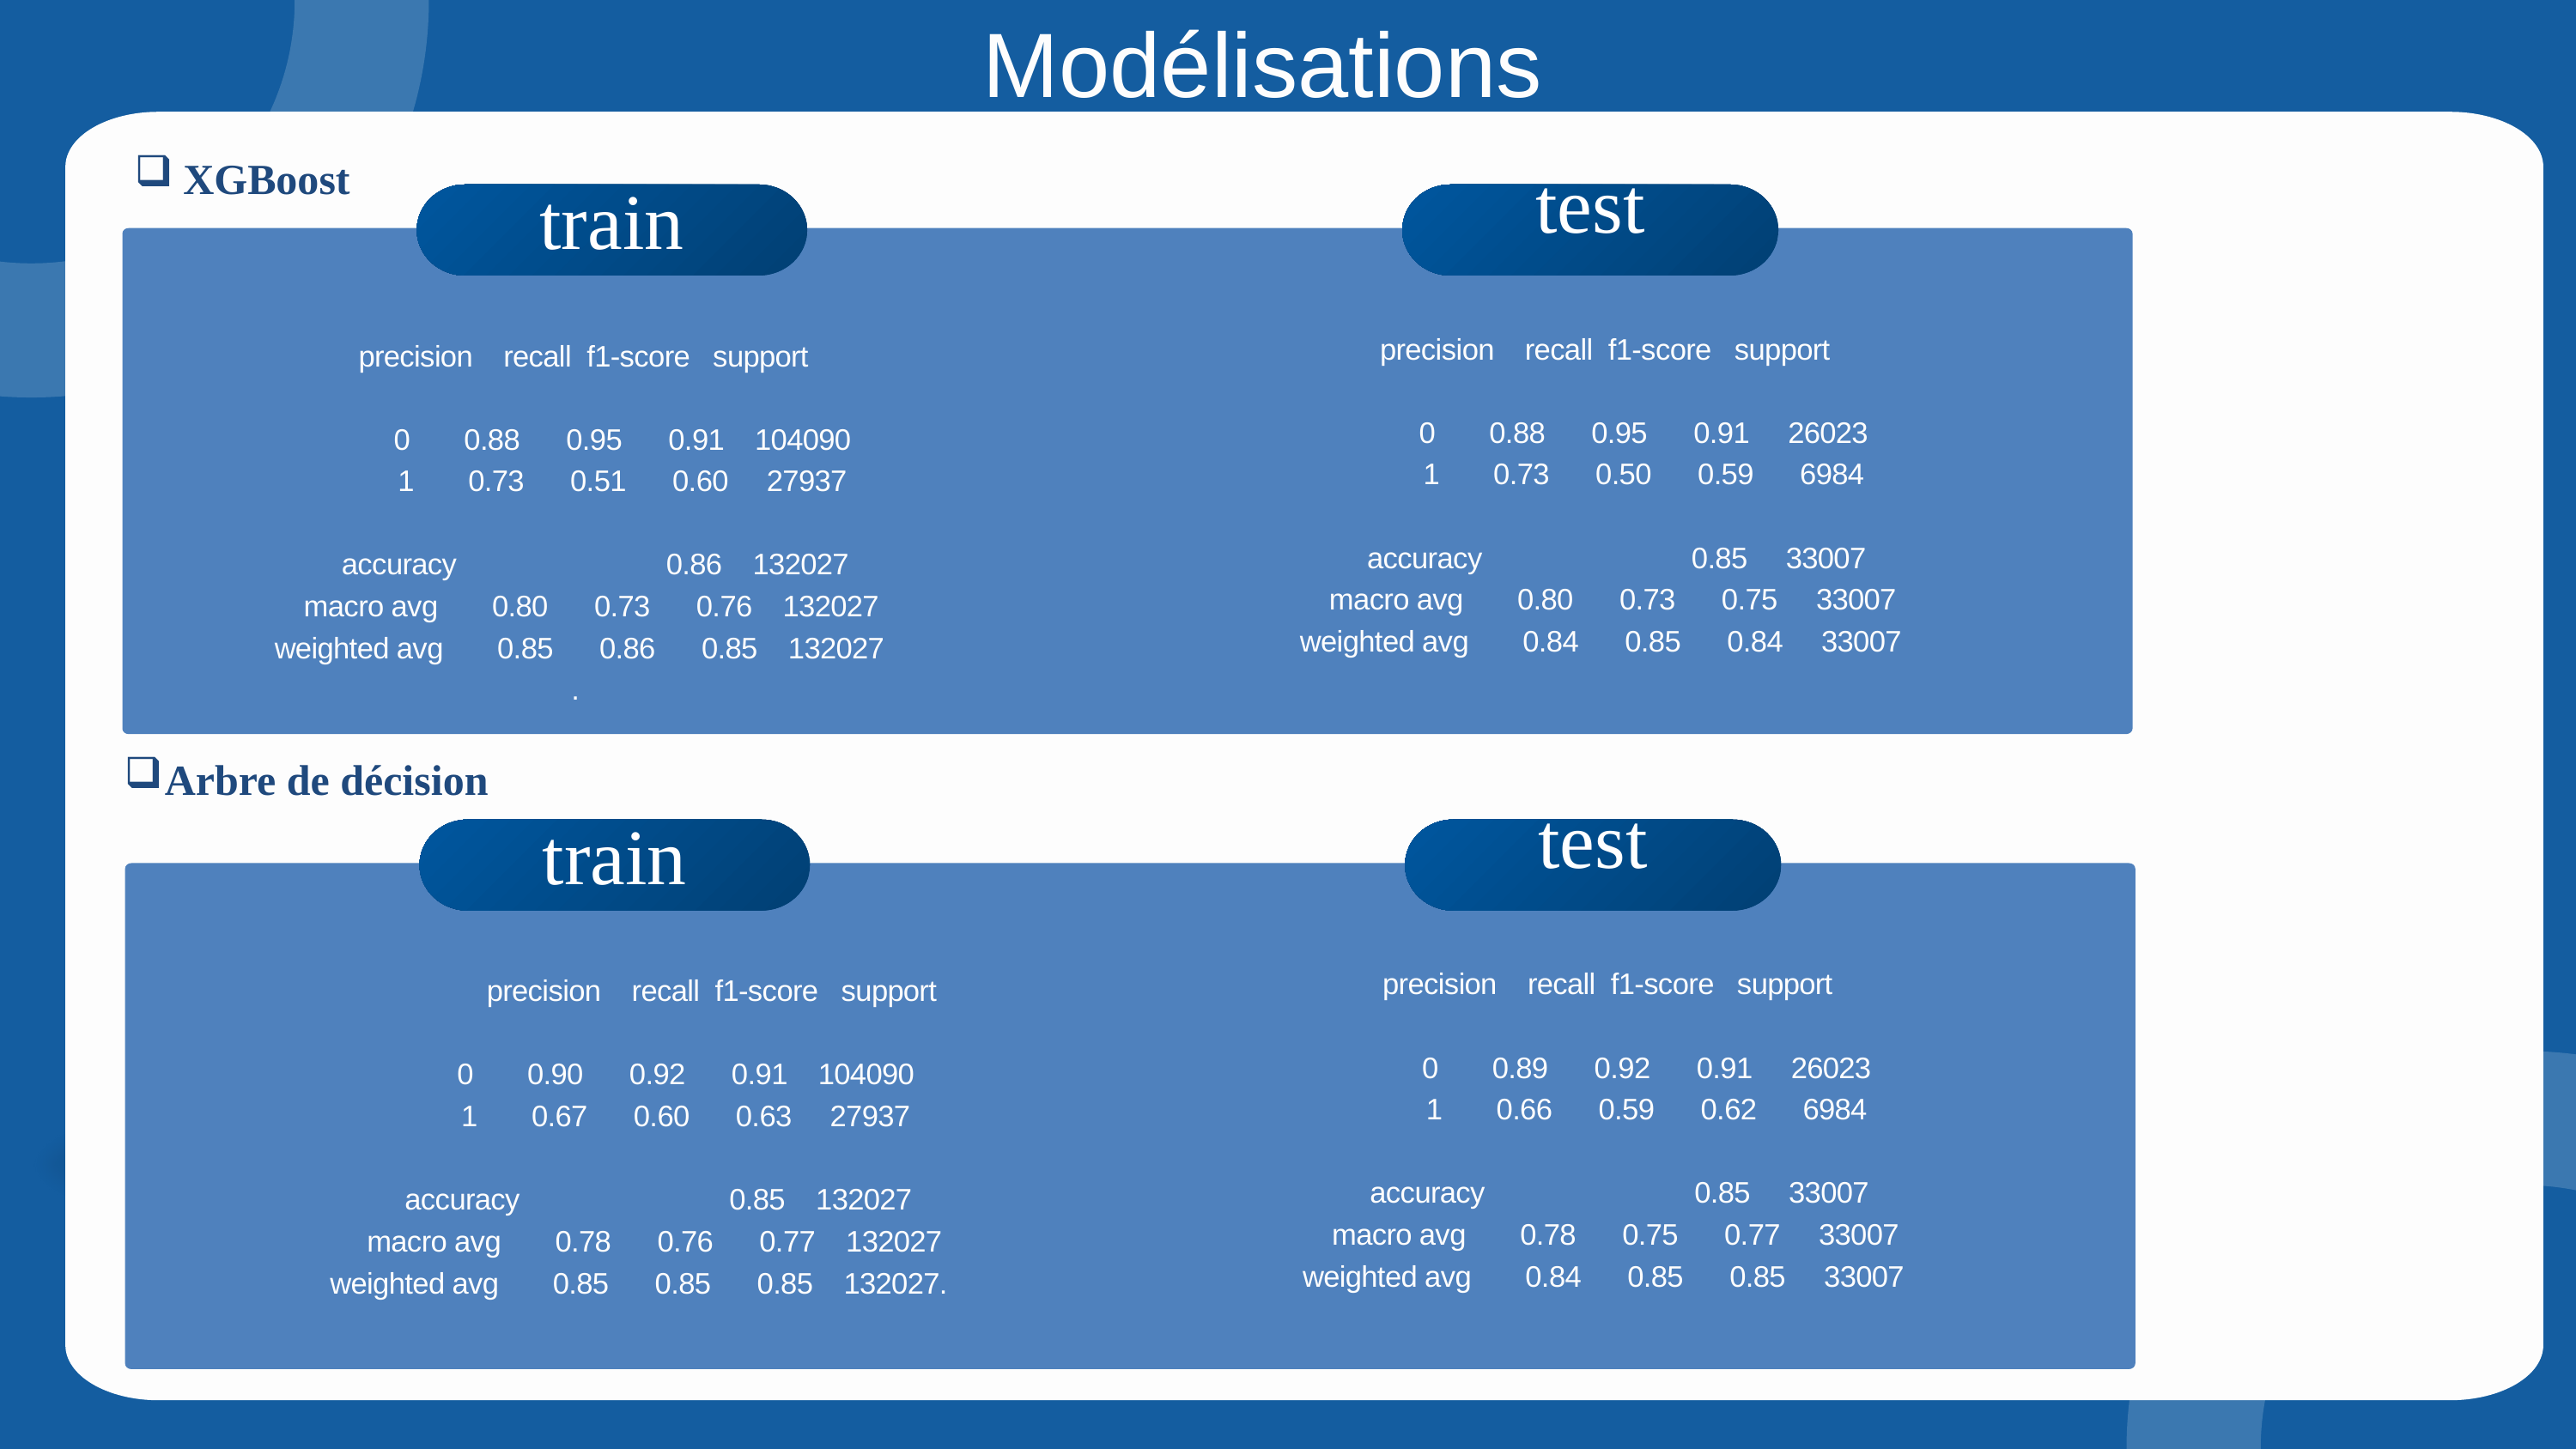

Modélisations

XGBoost

train
test

 precision    recall  f1-score   support

           0       0.88      0.95      0.91     26023
           1       0.73      0.50      0.59      6984

    accuracy                           0.85     33007
   macro avg       0.80      0.73      0.75     33007
weighted avg       0.84      0.85      0.84     33007
 precision    recall  f1-score   support

           0       0.88      0.95      0.91    104090
           1       0.73      0.51      0.60     27937

    accuracy                           0.86    132027
   macro avg       0.80      0.73      0.76    132027
weighted avg       0.85      0.86      0.85    132027
.
Arbre de décision

train
test

 precision    recall  f1-score   support

           0       0.89      0.92      0.91     26023
           1       0.66      0.59      0.62      6984

    accuracy                           0.85     33007
   macro avg       0.78      0.75      0.77     33007
weighted avg       0.84      0.85      0.85     33007
precision    recall  f1-score   support

           0       0.90      0.92      0.91    104090
           1       0.67      0.60      0.63     27937

    accuracy                           0.85    132027
   macro avg       0.78      0.76      0.77    132027
weighted avg       0.85      0.85      0.85    132027.